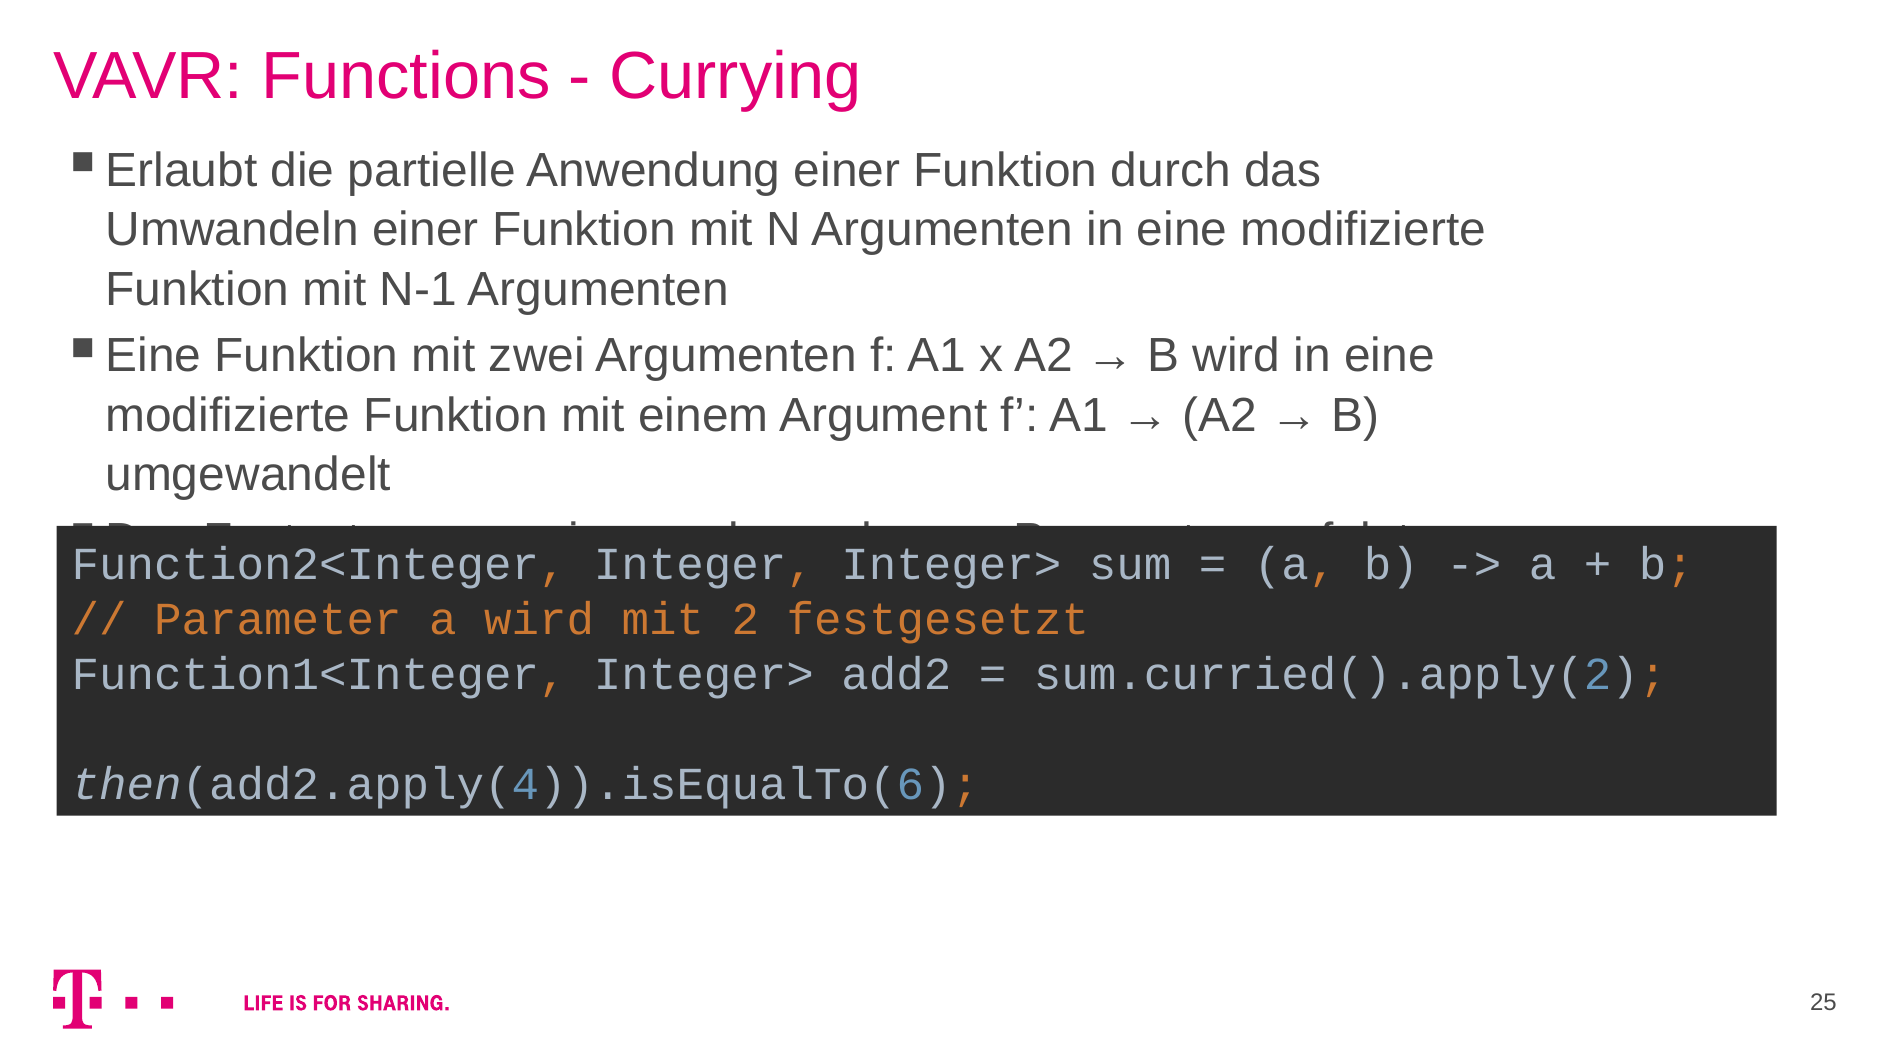

# VAVR: Functions - Currying
Erlaubt die partielle Anwendung einer Funktion durch das Umwandeln einer Funktion mit N Argumenten in eine modifizierte Funktion mit N-1 Argumenten
Eine Funktion mit zwei Argumenten f: A1 x A2 → B wird in eine modifizierte Funktion mit einem Argument f’: A1 → (A2 → B) umgewandelt
Das Festsetzen von einem oder mehreren Parametern erfolgt von links nach rechts
Function2<Integer, Integer, Integer> sum = (a, b) -> a + b;
// Parameter a wird mit 2 festgesetzt
Function1<Integer, Integer> add2 = sum.curried().apply(2);
then(add2.apply(4)).isEqualTo(6);
25